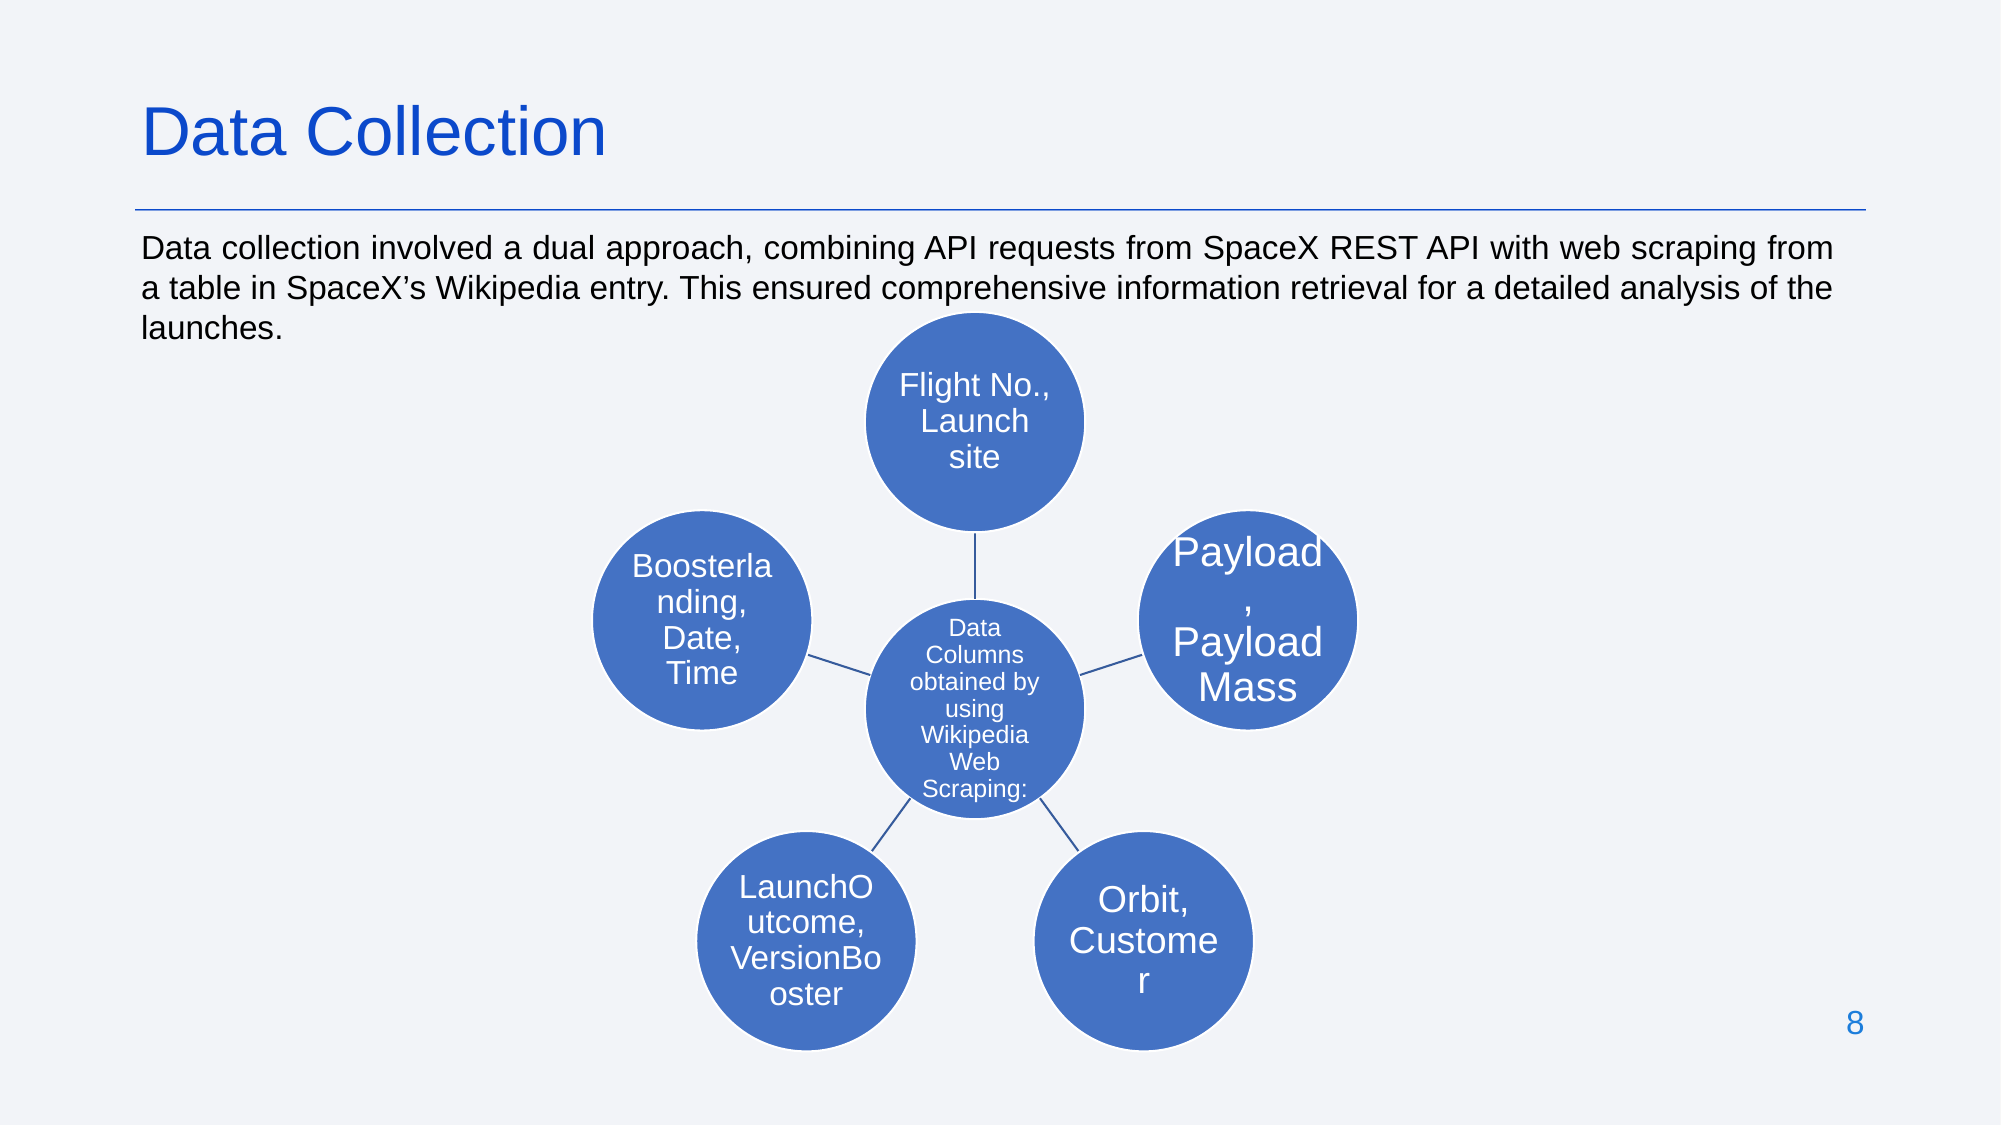

Data Collection
Data collection involved a dual approach, combining API requests from SpaceX REST API with web scraping from a table in SpaceX’s Wikipedia entry. This ensured comprehensive information retrieval for a detailed analysis of the launches.

Data Columns obtained by using Wikipedia Web Scraping:

Flight No., Launch site

Payload, PayloadMass

Orbit, Customer

LaunchOutcome, VersionBooster

Boosterlanding, Date, Time
8